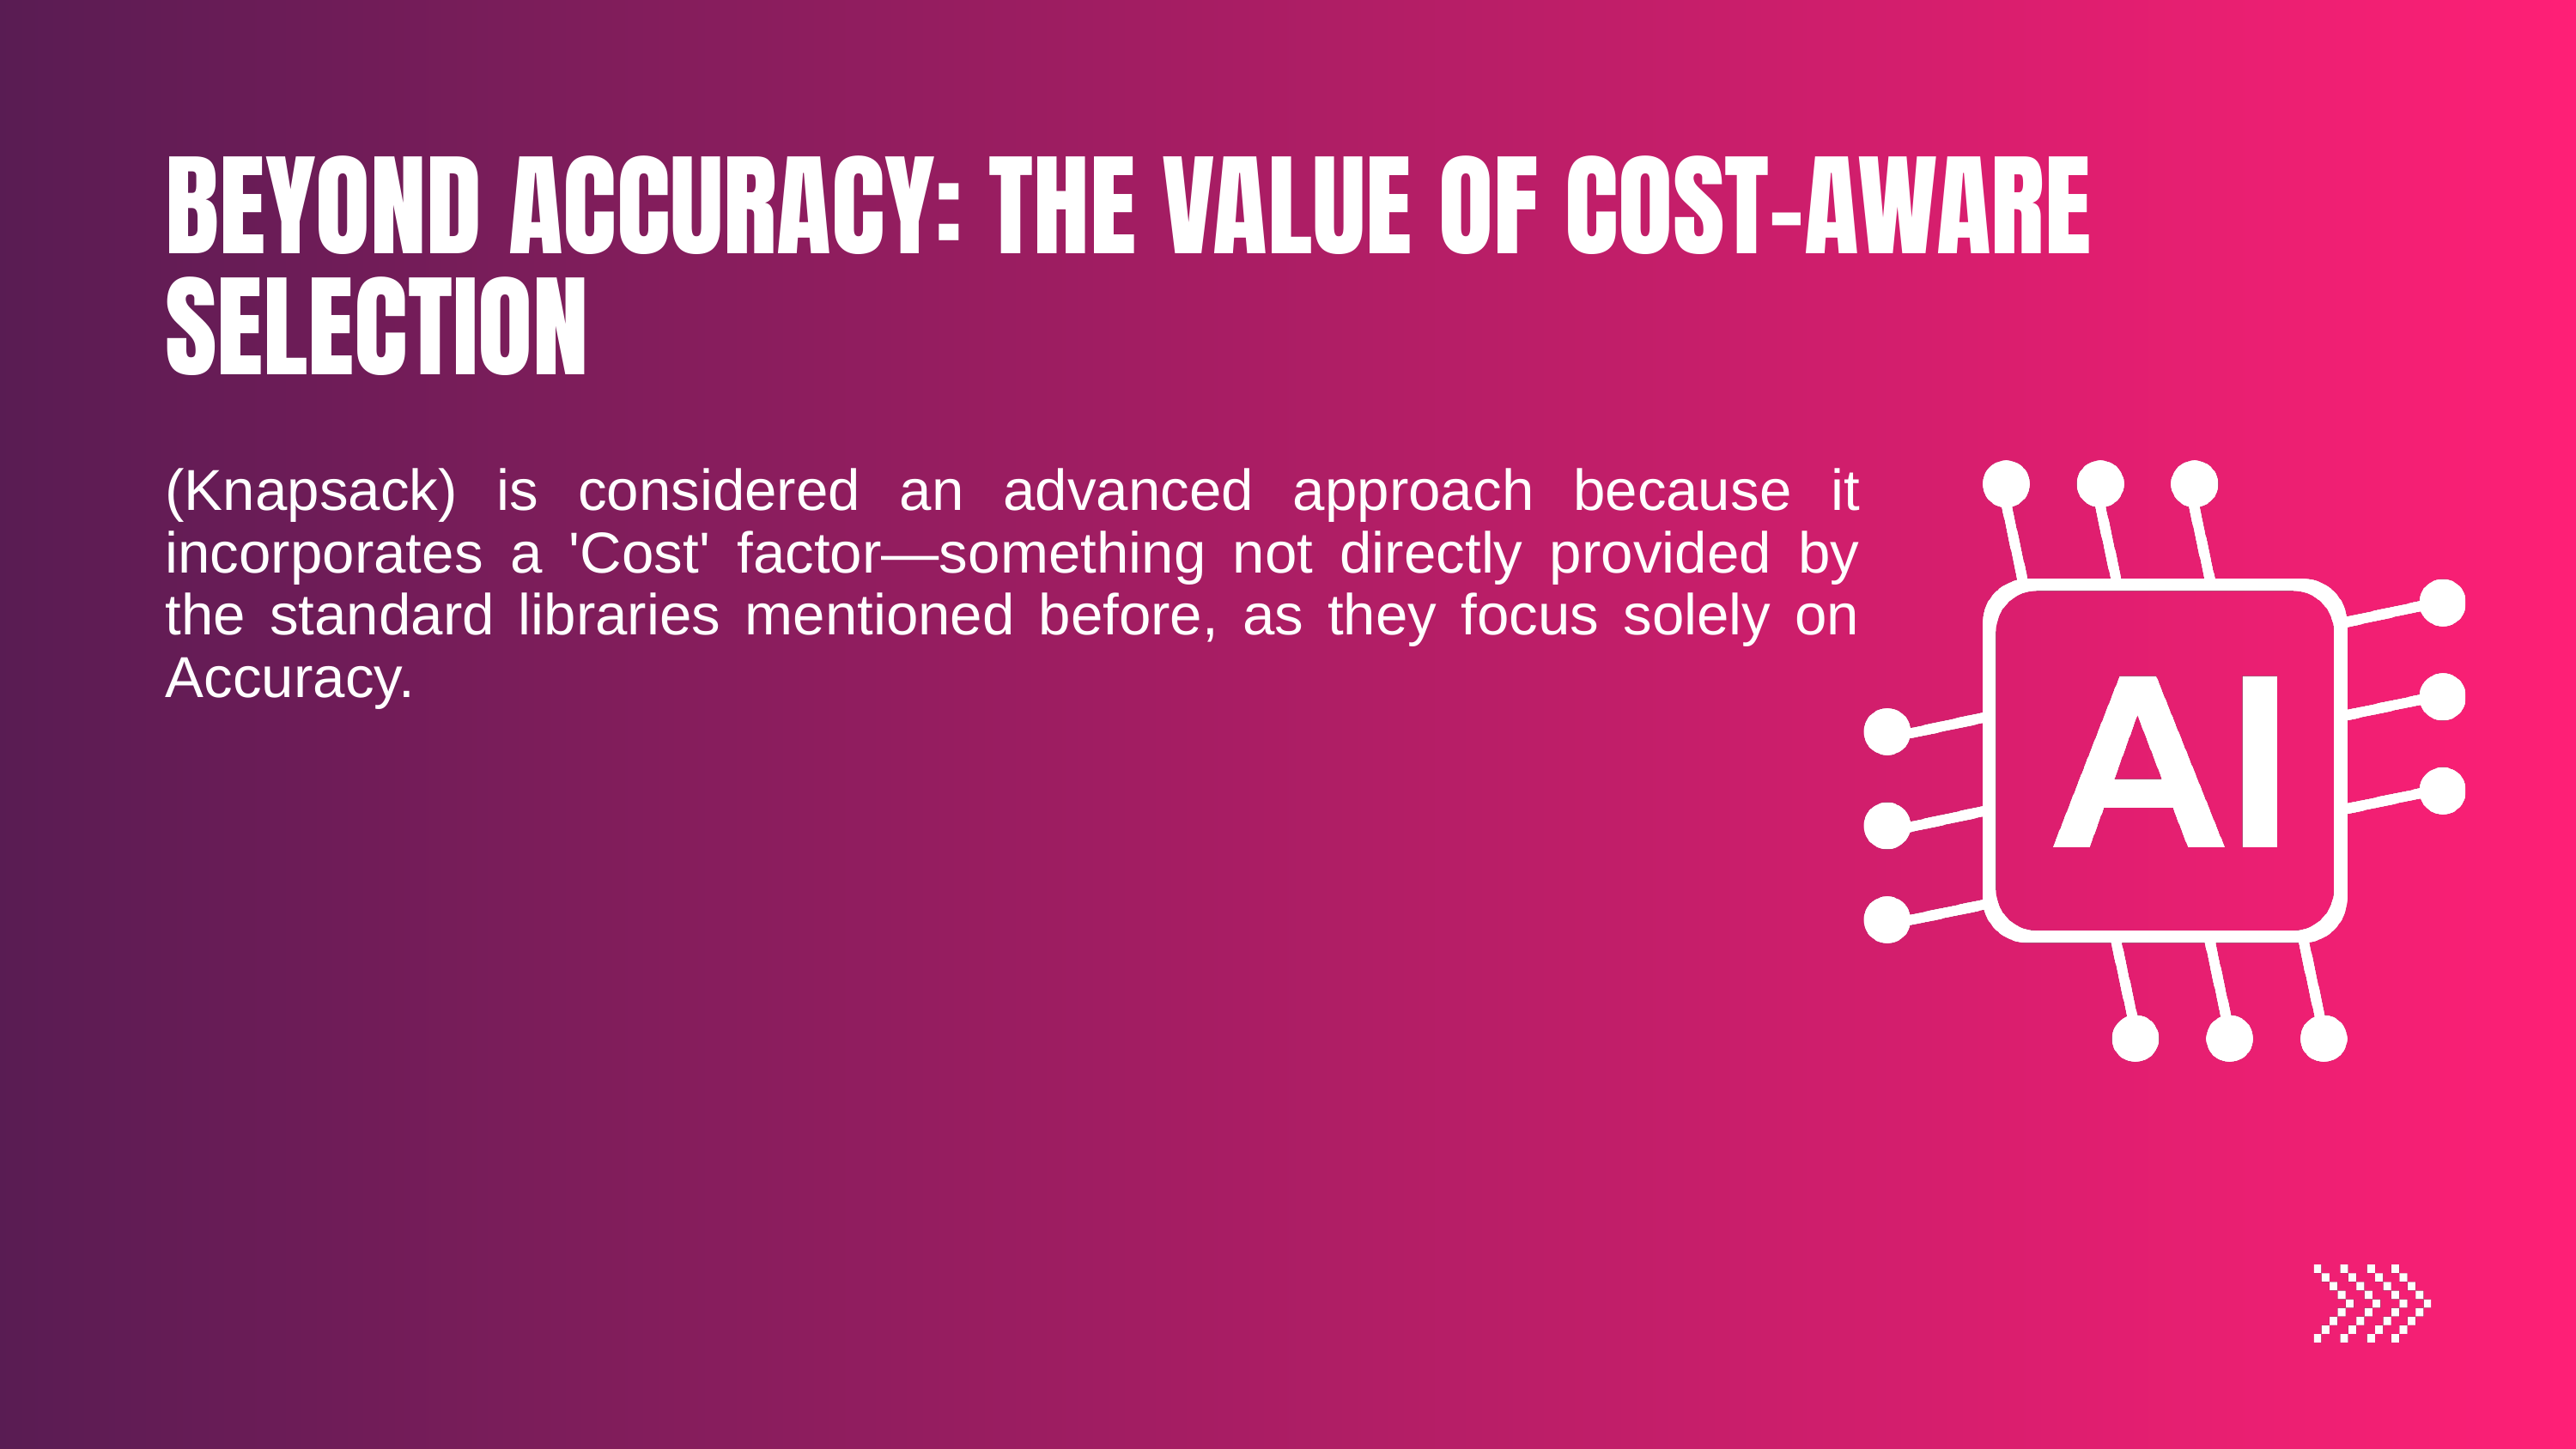

BEYOND ACCURACY: THE VALUE OF COST-AWARE SELECTION
(Knapsack) is considered an advanced approach because it incorporates a 'Cost' factor—something not directly provided by the standard libraries mentioned before, as they focus solely on Accuracy.